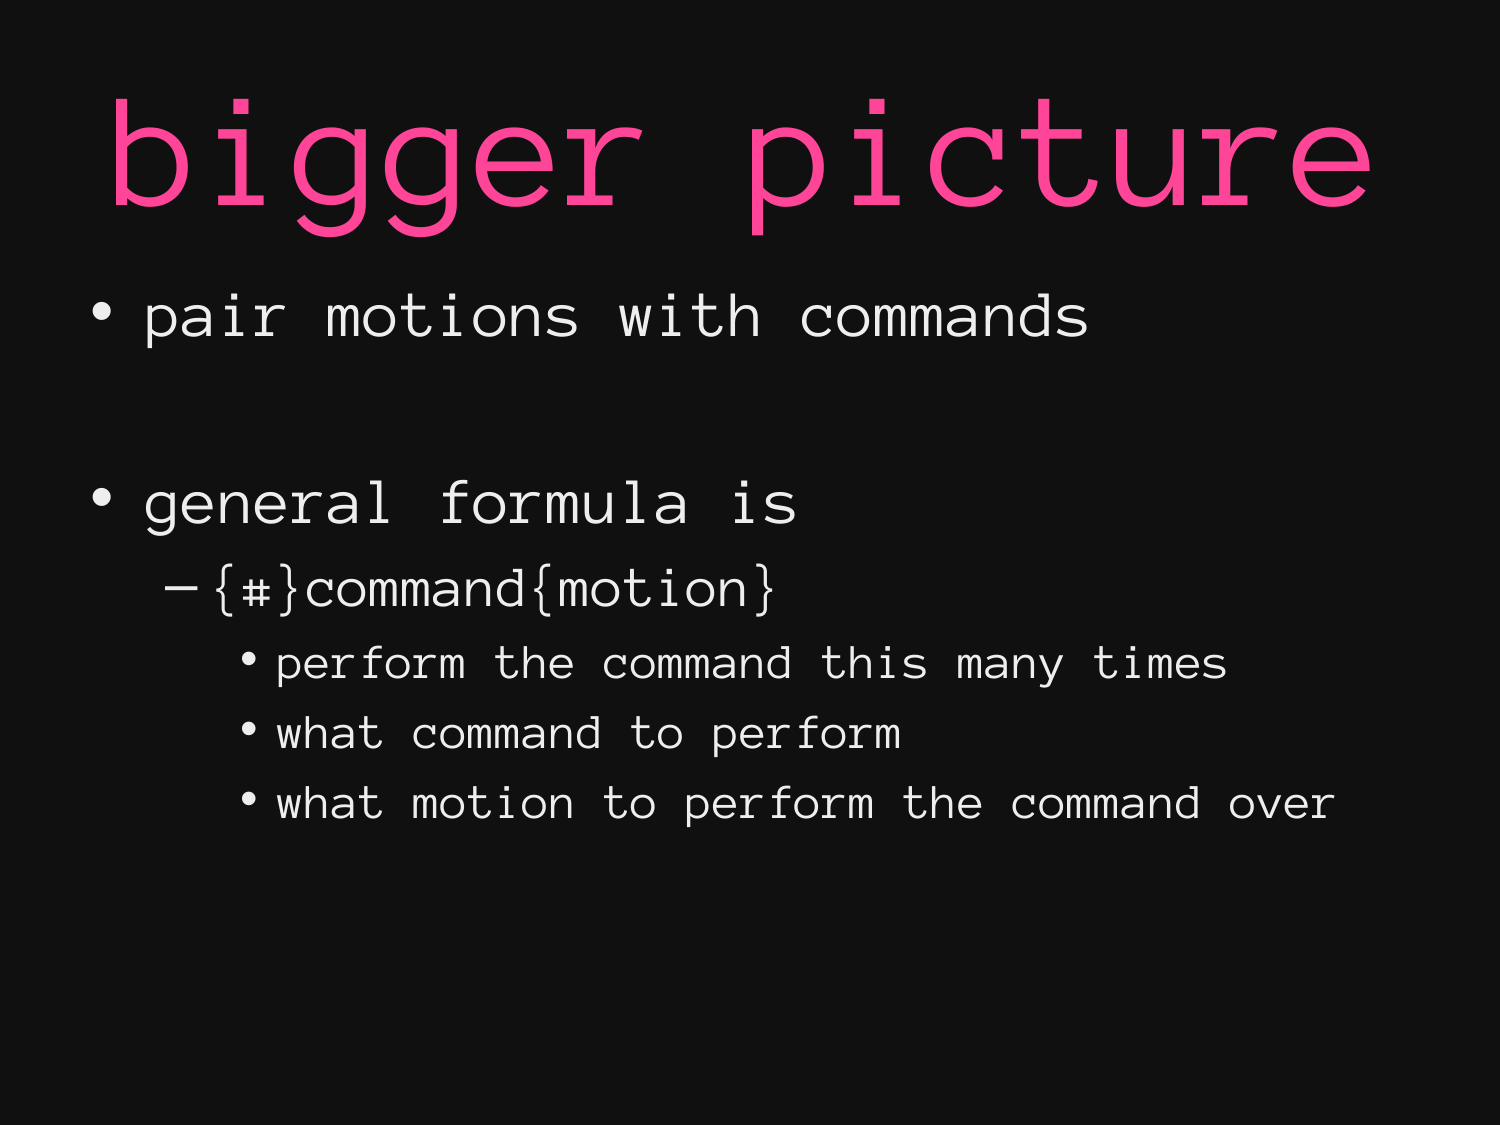

# bigger picture
pair motions with commands

general formula is
{#}command{motion}
perform the command this many times
what command to perform
what motion to perform the command over